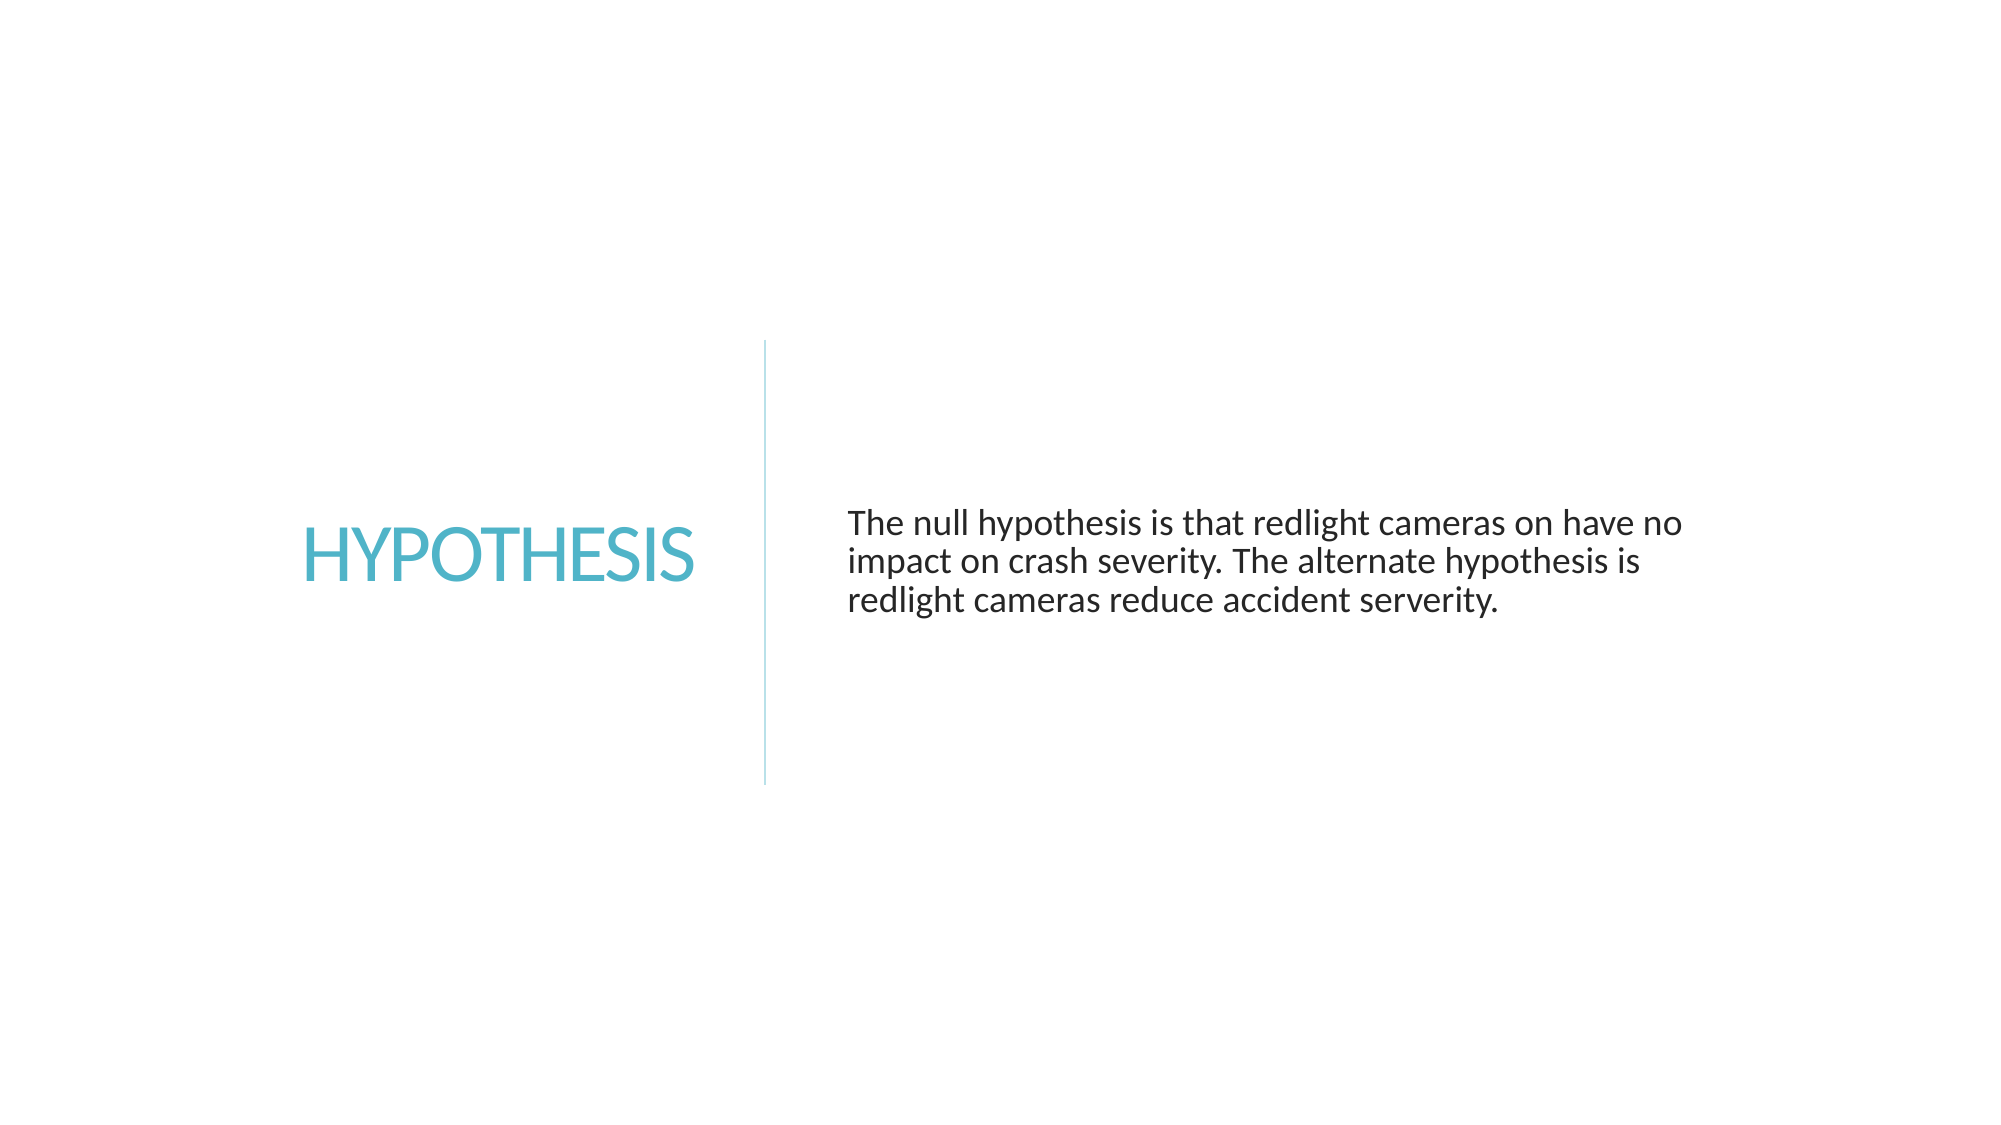

# HYPOTHESIS
The null hypothesis is that redlight cameras on have no impact on crash severity. The alternate hypothesis is redlight cameras reduce accident serverity.